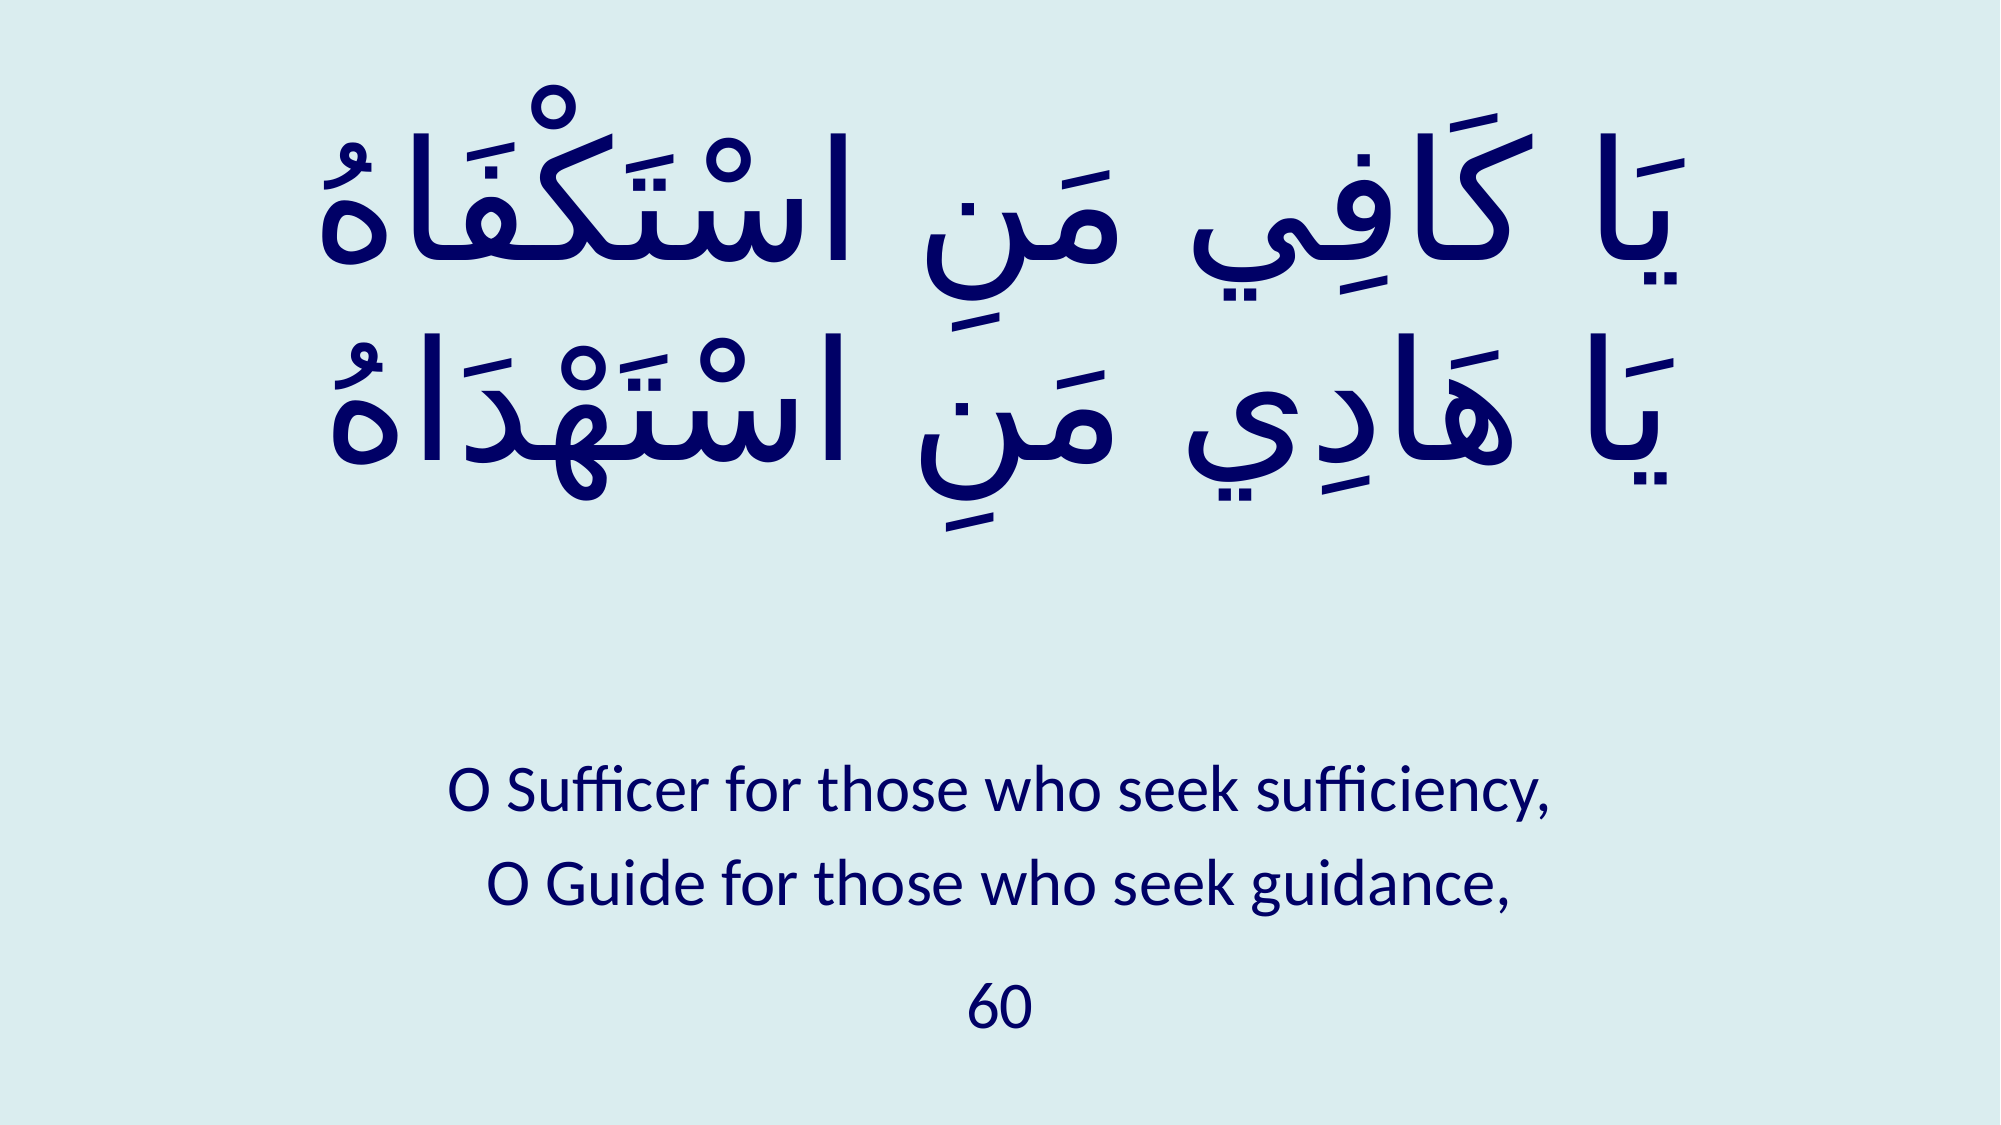

# يَا كَافِي مَنِ اسْتَكْفَاهُ يَا هَادِي مَنِ اسْتَهْدَاهُ
O Sufficer for those who seek sufficiency,
O Guide for those who seek guidance,
60